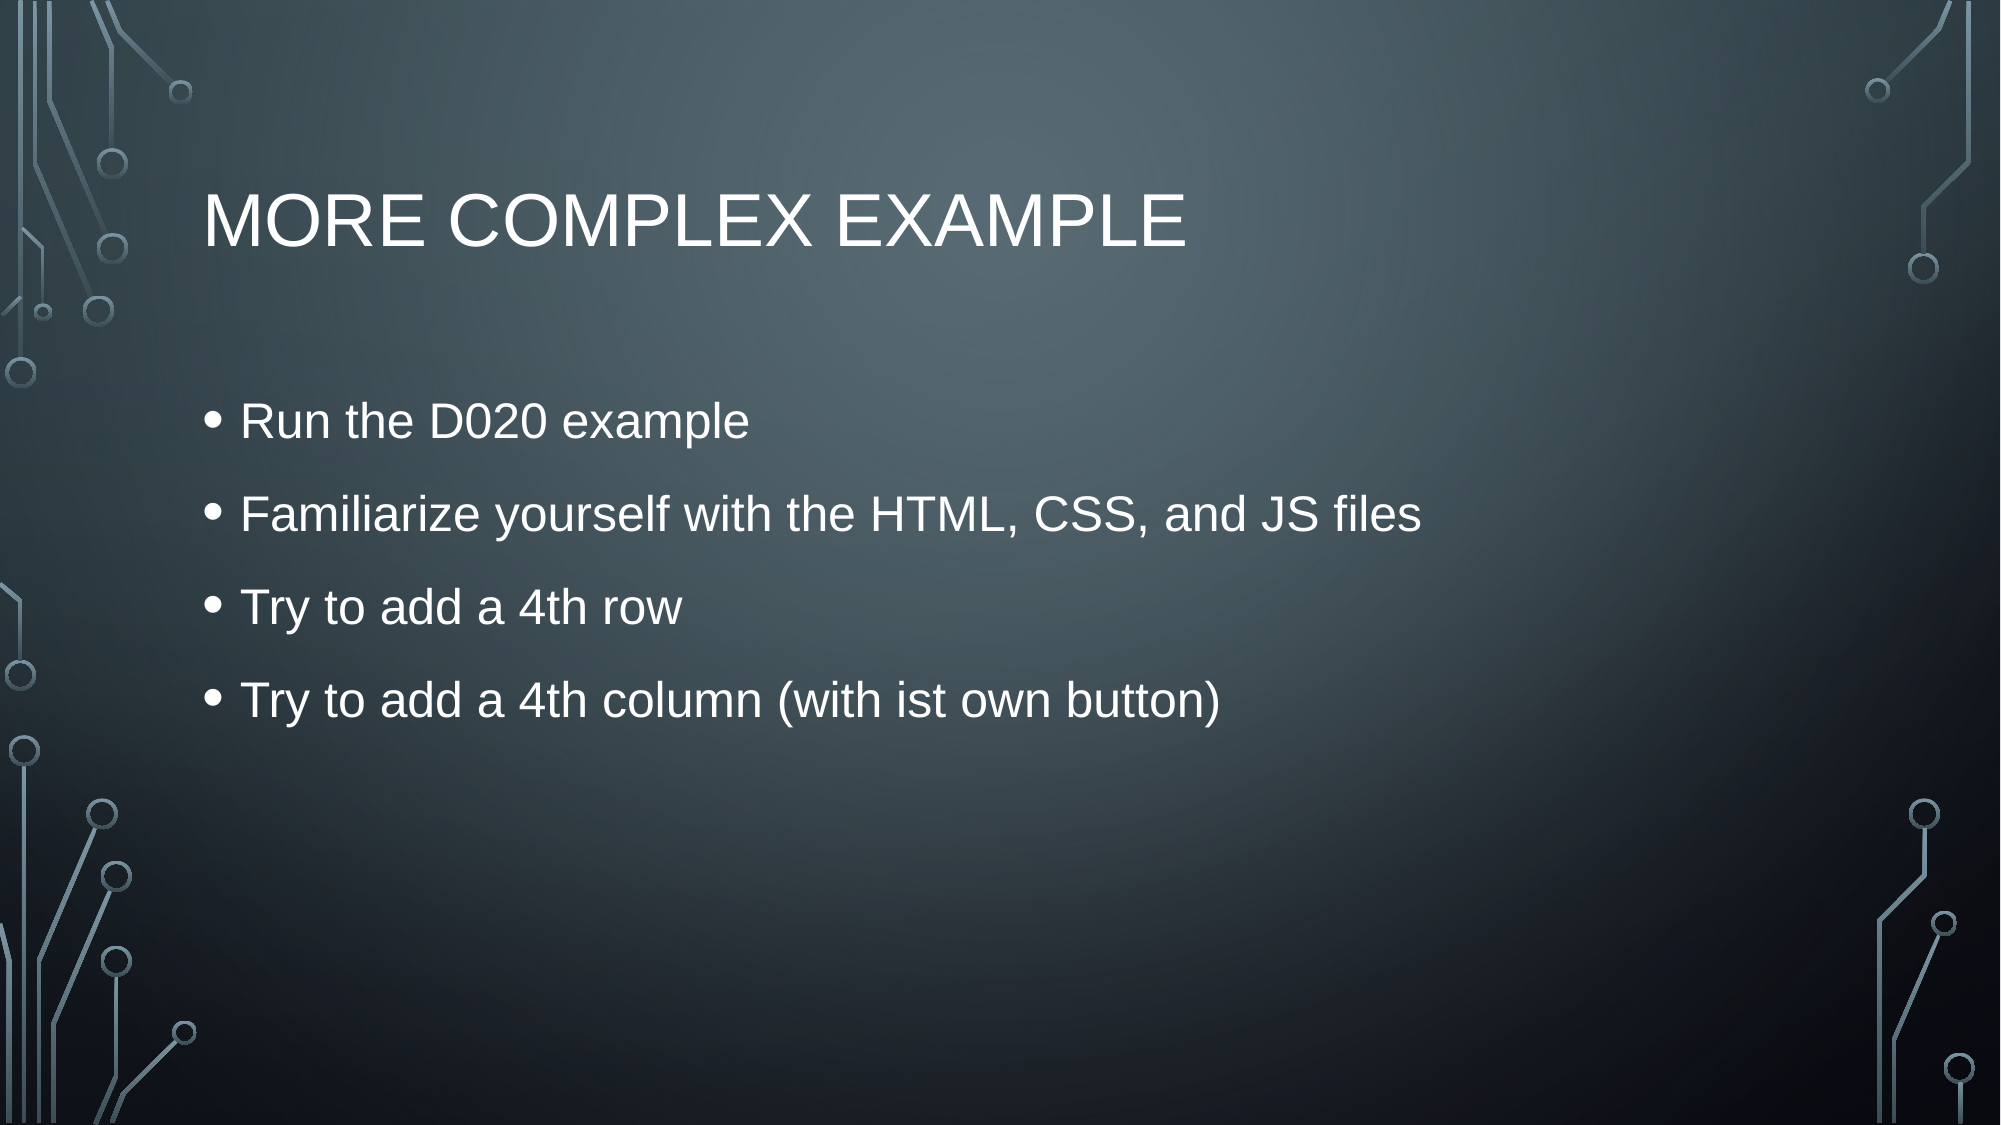

# More complex example
Run the D020 example
Familiarize yourself with the HTML, CSS, and JS files
Try to add a 4th row
Try to add a 4th column (with ist own button)